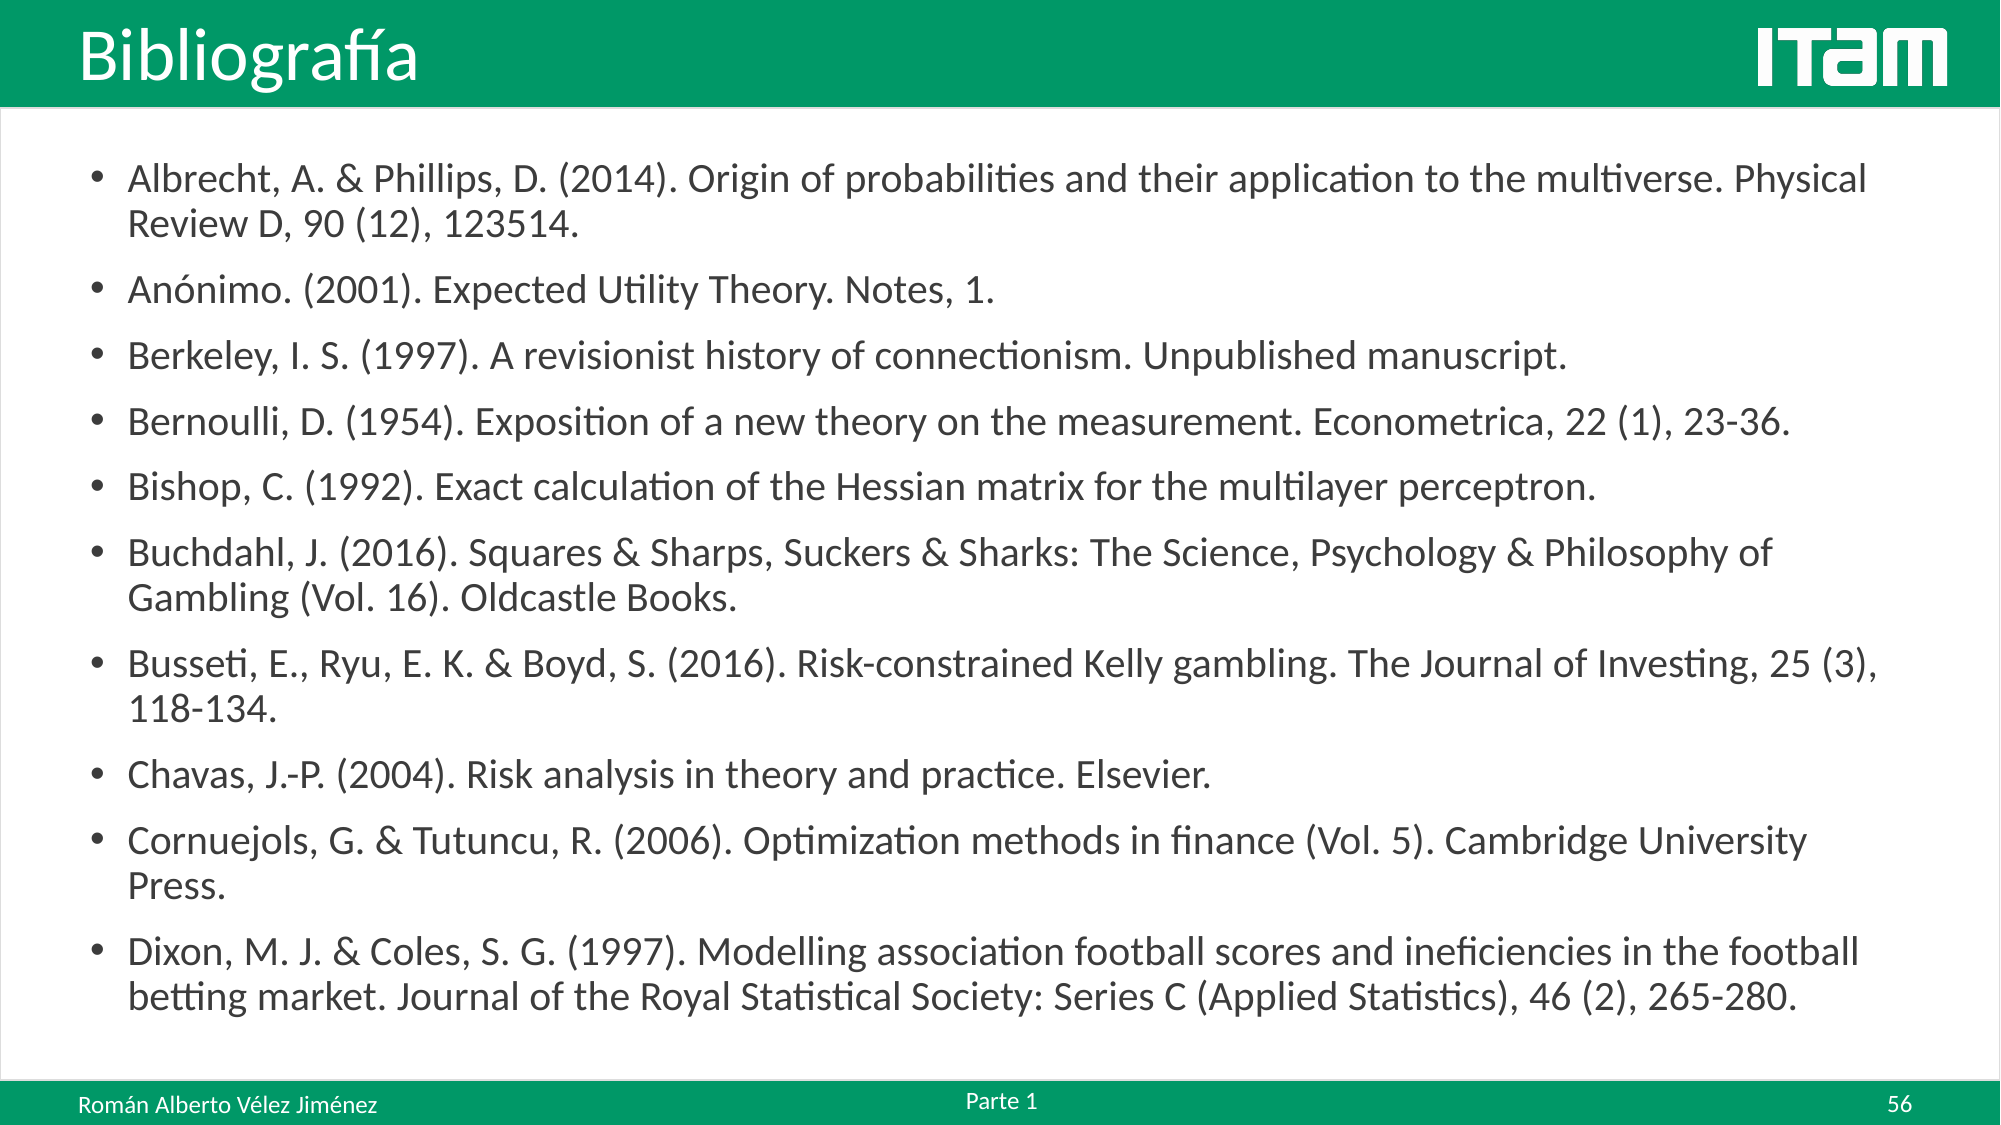

# Bibliografía
Albrecht, A. & Phillips, D. (2014). Origin of probabilities and their application to the multiverse. Physical Review D, 90 (12), 123514.
Anónimo. (2001). Expected Utility Theory. Notes, 1.
Berkeley, I. S. (1997). A revisionist history of connectionism. Unpublished manuscript.
Bernoulli, D. (1954). Exposition of a new theory on the measurement. Econometrica, 22 (1), 23-36.
Bishop, C. (1992). Exact calculation of the Hessian matrix for the multilayer perceptron.
Buchdahl, J. (2016). Squares & Sharps, Suckers & Sharks: The Science, Psychology & Philosophy of Gambling (Vol. 16). Oldcastle Books.
Busseti, E., Ryu, E. K. & Boyd, S. (2016). Risk-constrained Kelly gambling. The Journal of Investing, 25 (3), 118-134.
Chavas, J.-P. (2004). Risk analysis in theory and practice. Elsevier.
Cornuejols, G. & Tutuncu, R. (2006). Optimization methods in finance (Vol. 5). Cambridge University Press.
Dixon, M. J. & Coles, S. G. (1997). Modelling association football scores and ineficiencies in the football betting market. Journal of the Royal Statistical Society: Series C (Applied Statistics), 46 (2), 265-280.
Parte 1
56